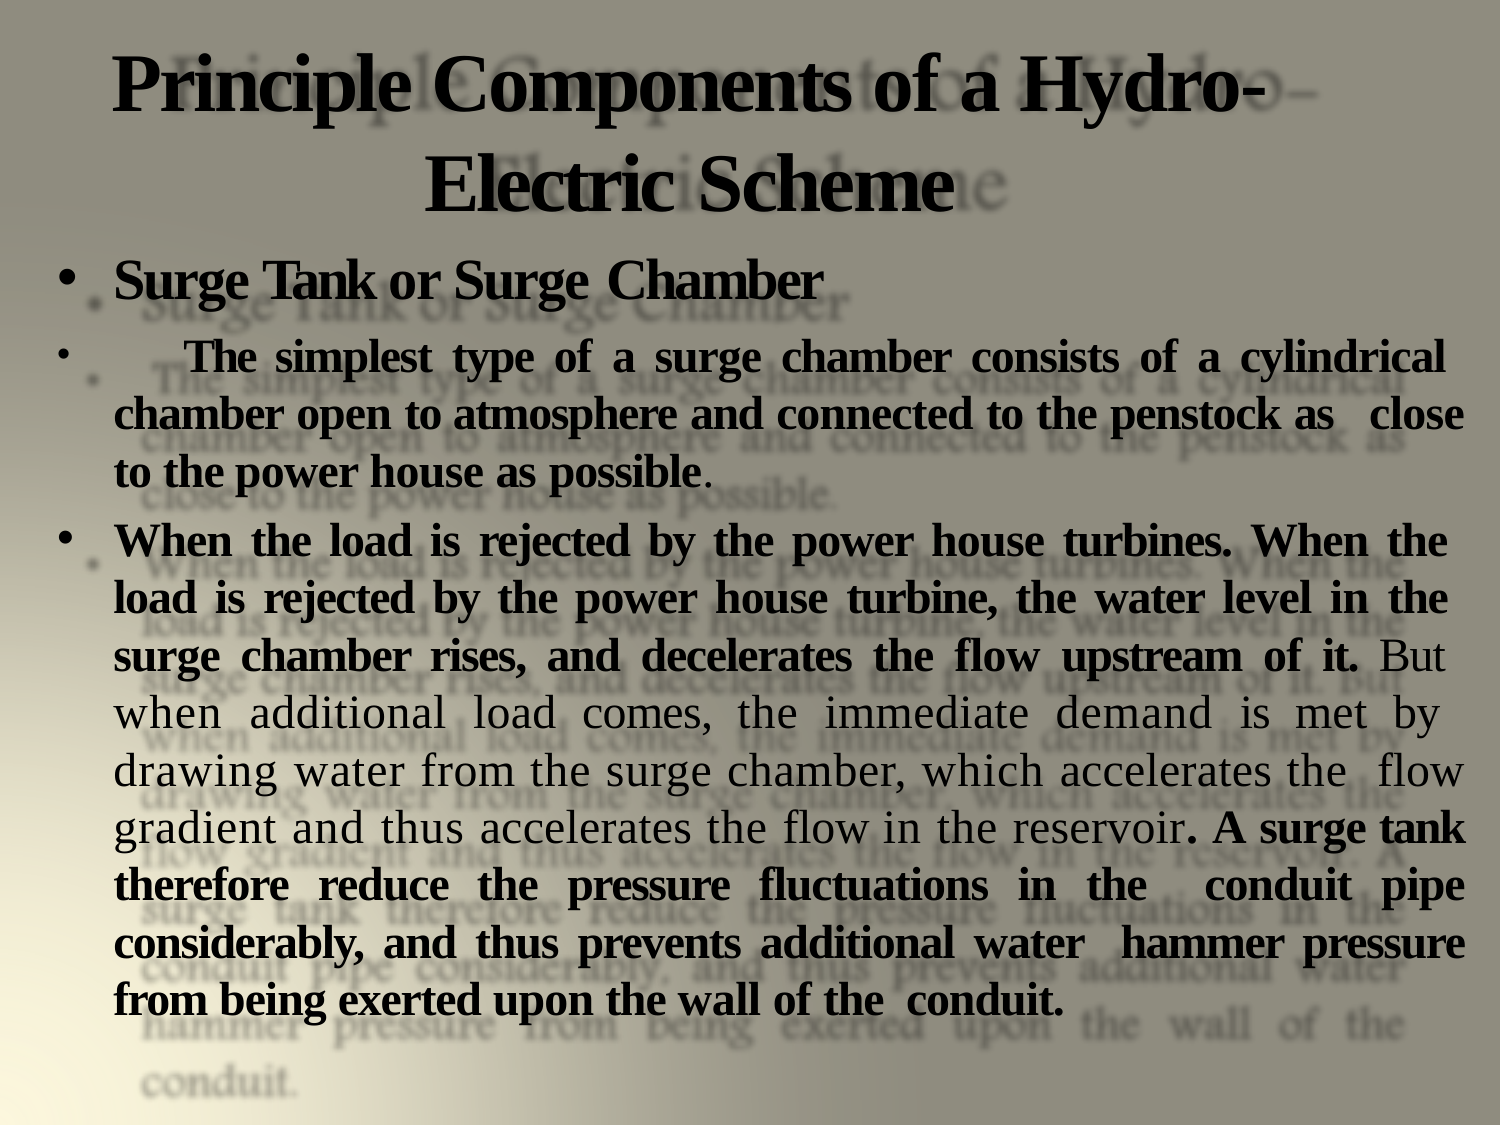

# Principle Components of a Hydro-  Electric Scheme
Surge Tank or Surge Chamber
	The simplest type of a surge chamber consists of a cylindrical  chamber open to atmosphere and connected to the penstock as   close to the power house as possible.
When the load is rejected by the power house turbines. When the  load is rejected by the power house turbine, the water level in the  surge chamber rises, and decelerates the flow upstream of it. But  when additional load comes, the immediate demand is met by  drawing water from the surge chamber, which accelerates the  flow gradient and thus accelerates the flow in the reservoir. A  surge tank therefore reduce the pressure fluctuations in the  conduit pipe considerably, and thus prevents additional water  hammer pressure from being exerted upon the wall of the  conduit.